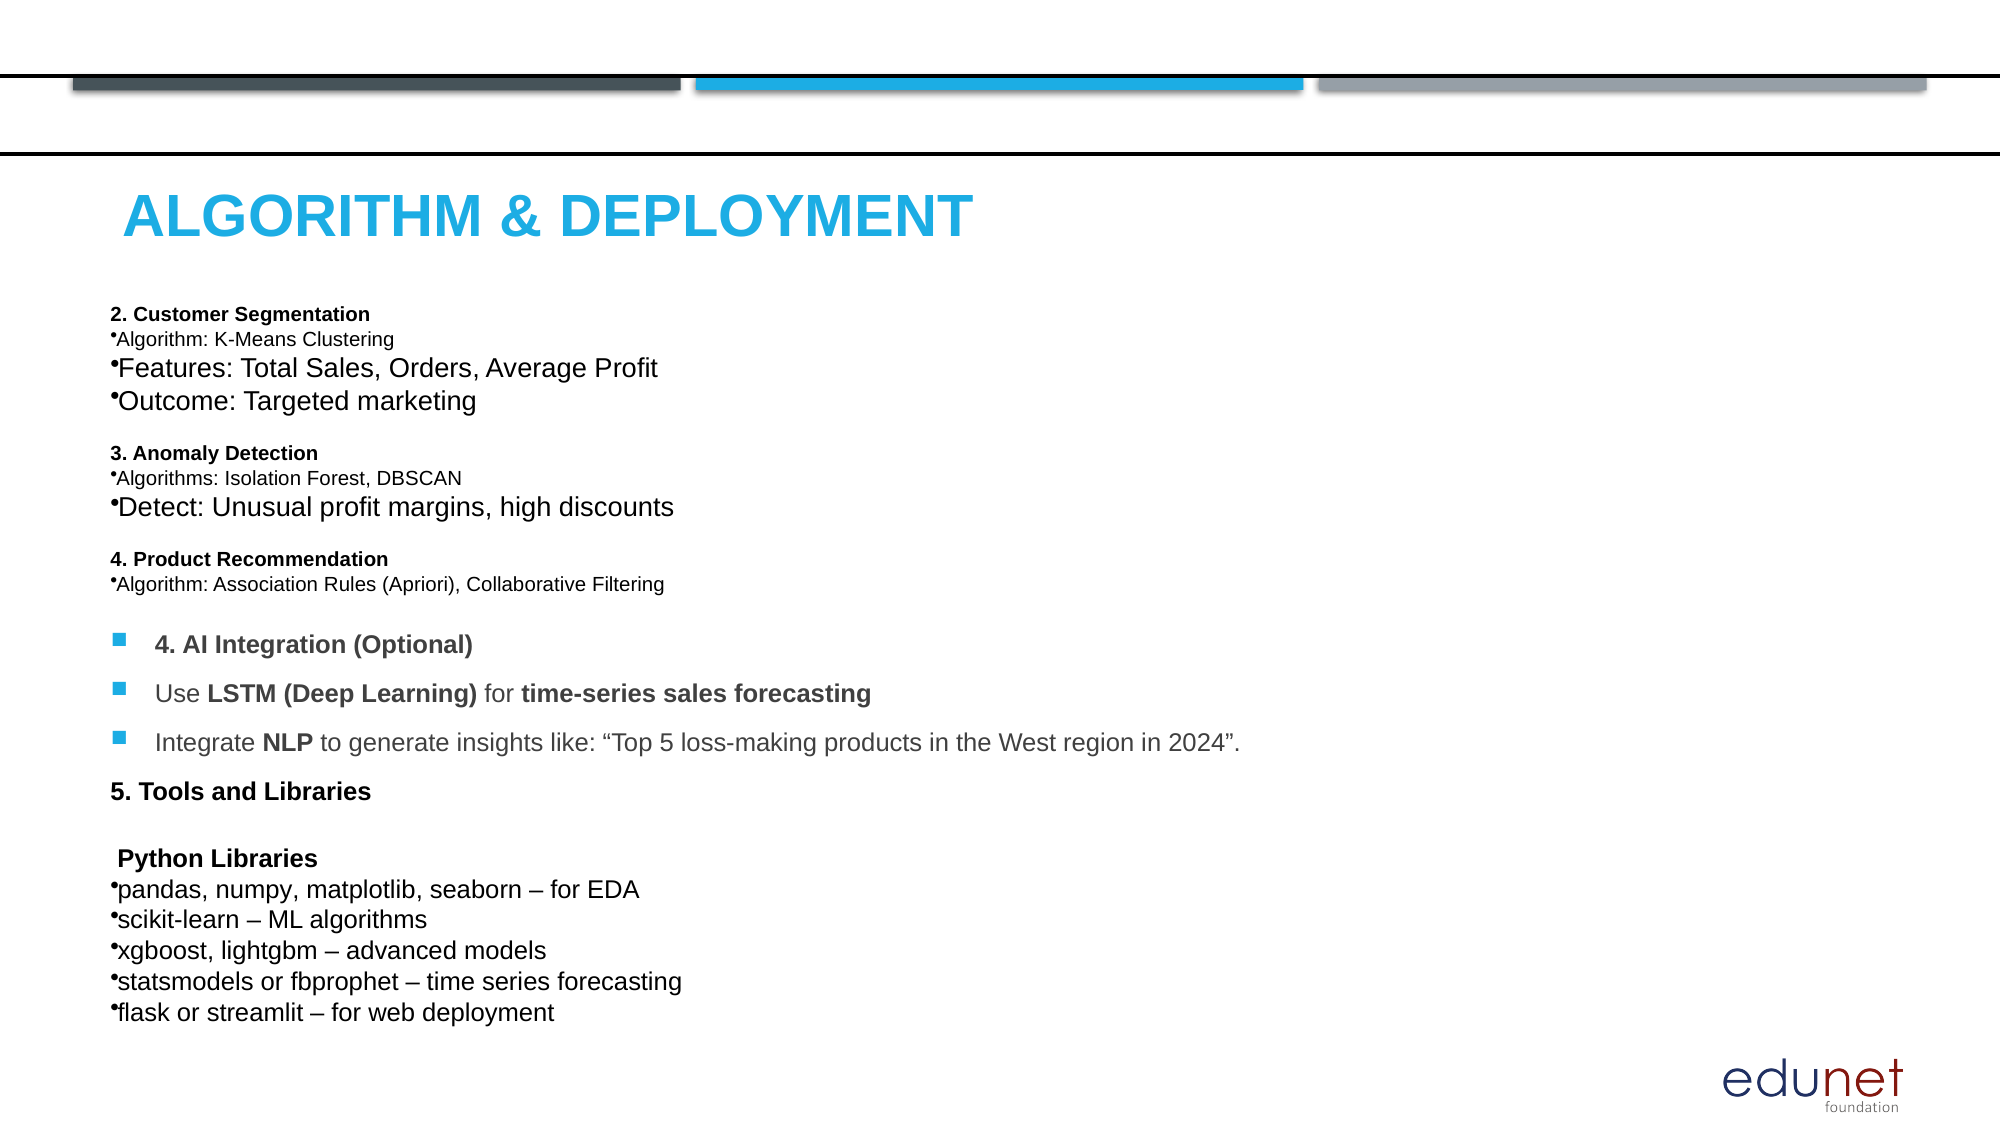

# Algorithm & Deployment

2. Customer Segmentation
Algorithm: K-Means Clustering
Features: Total Sales, Orders, Average Profit
Outcome: Targeted marketing

3. Anomaly Detection
Algorithms: Isolation Forest, DBSCAN
Detect: Unusual profit margins, high discounts

4. Product Recommendation
Algorithm: Association Rules (Apriori), Collaborative Filtering

4. AI Integration (Optional)
Use LSTM (Deep Learning) for time-series sales forecasting
Integrate NLP to generate insights like: “Top 5 loss-making products in the West region in 2024”.
5. Tools and Libraries

 Python Libraries
pandas, numpy, matplotlib, seaborn – for EDA
scikit-learn – ML algorithms
xgboost, lightgbm – advanced models
statsmodels or fbprophet – time series forecasting
flask or streamlit – for web deployment